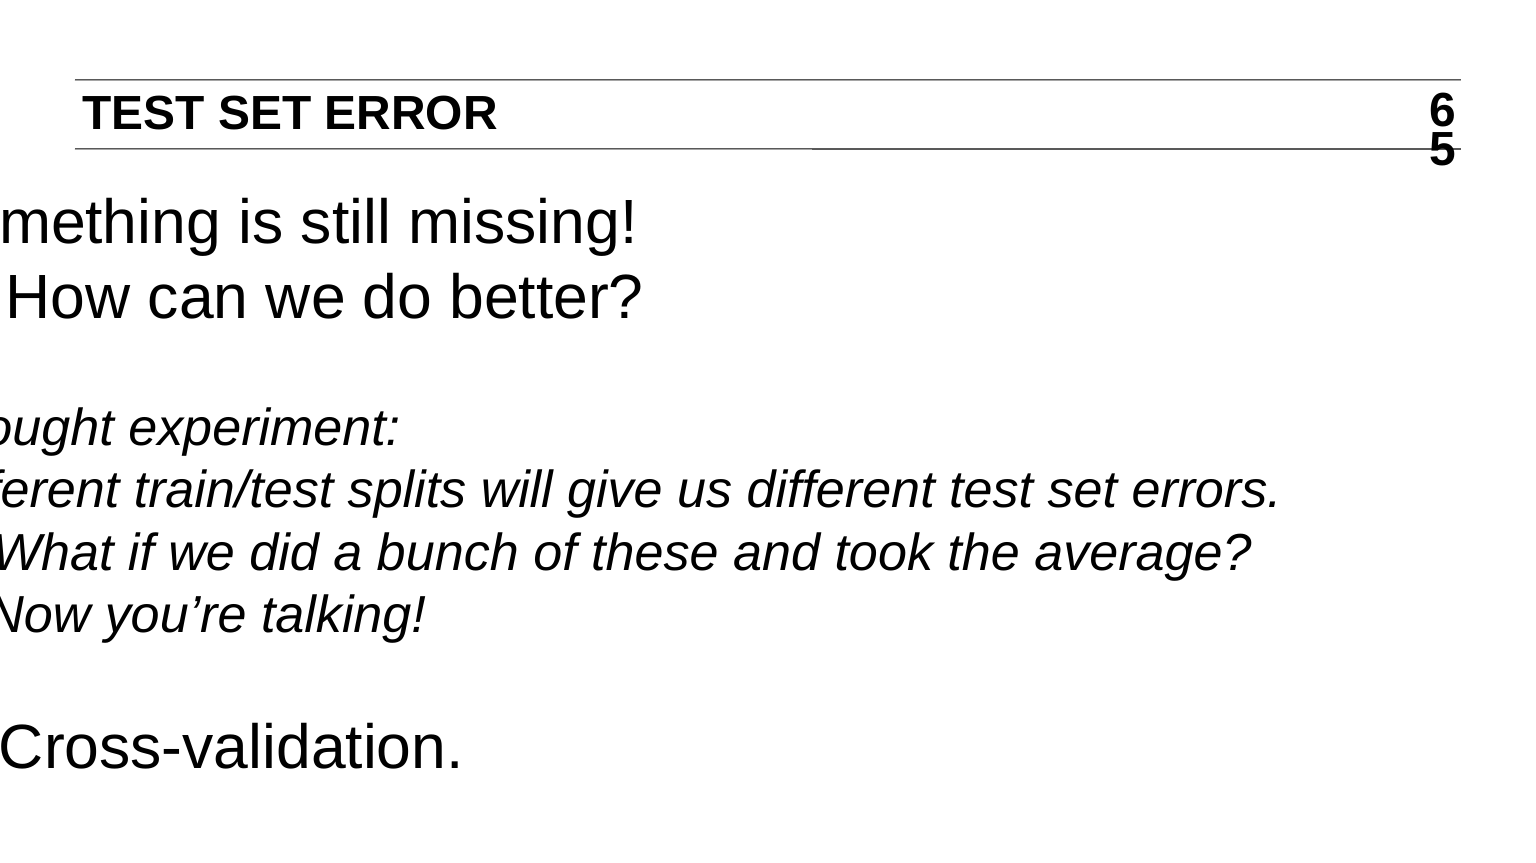

Test Set error
65
Something is still missing!
Q: How can we do better?

Thought experiment:
Different train/test splits will give us different test set errors.
Q: What if we did a bunch of these and took the average?
A: Now you’re talking!

A: Cross-validation.